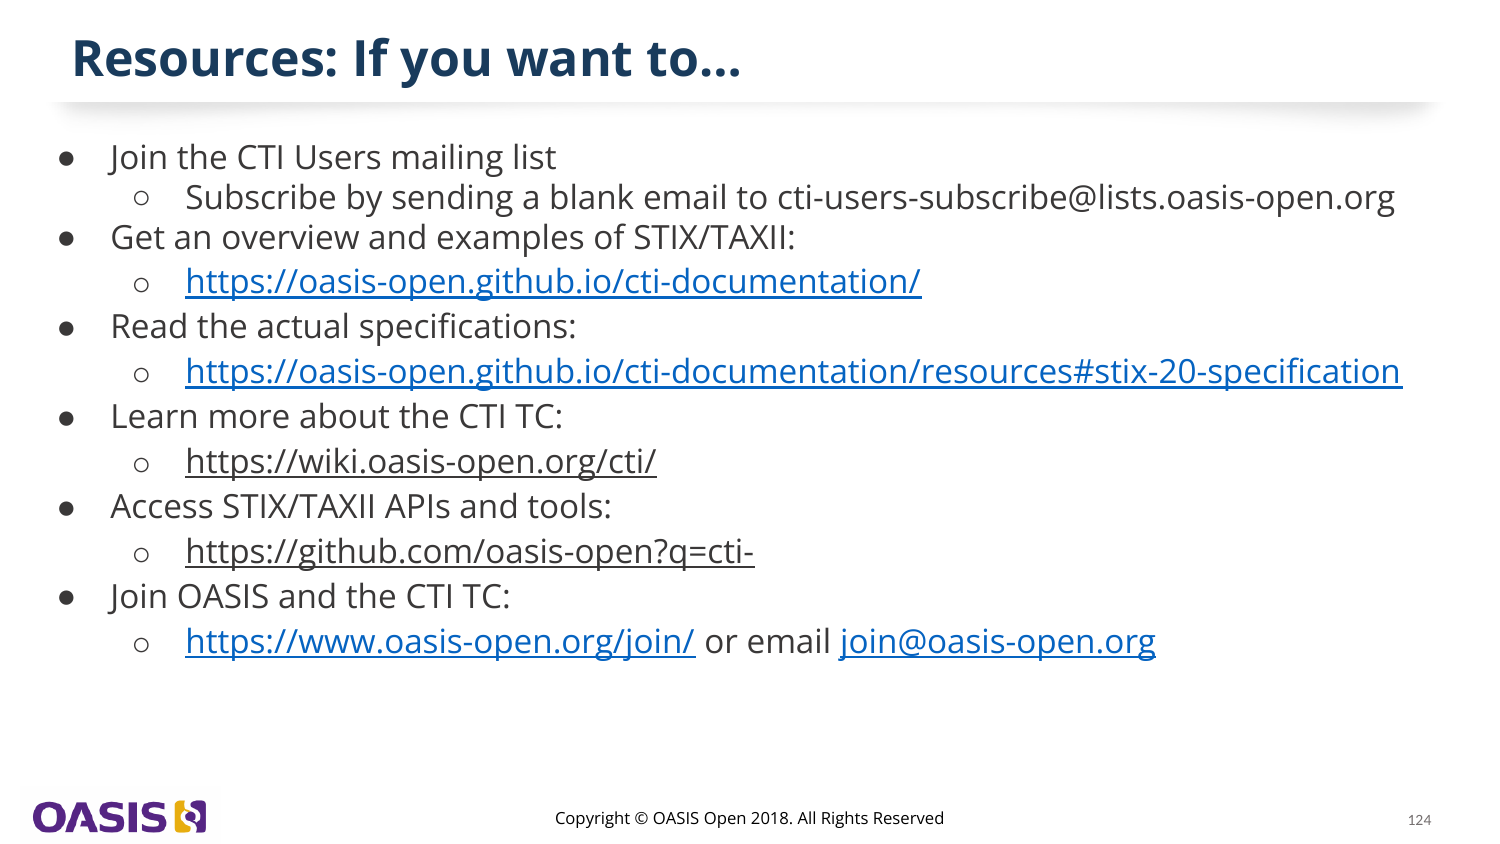

# Resources: If you want to…
Join the CTI Users mailing list
Subscribe by sending a blank email to cti-users-subscribe@lists.oasis-open.org
Get an overview and examples of STIX/TAXII:
https://oasis-open.github.io/cti-documentation/
Read the actual specifications:
https://oasis-open.github.io/cti-documentation/resources#stix-20-specification
Learn more about the CTI TC:
https://wiki.oasis-open.org/cti/
Access STIX/TAXII APIs and tools:
https://github.com/oasis-open?q=cti-
Join OASIS and the CTI TC:
https://www.oasis-open.org/join/ or email join@oasis-open.org